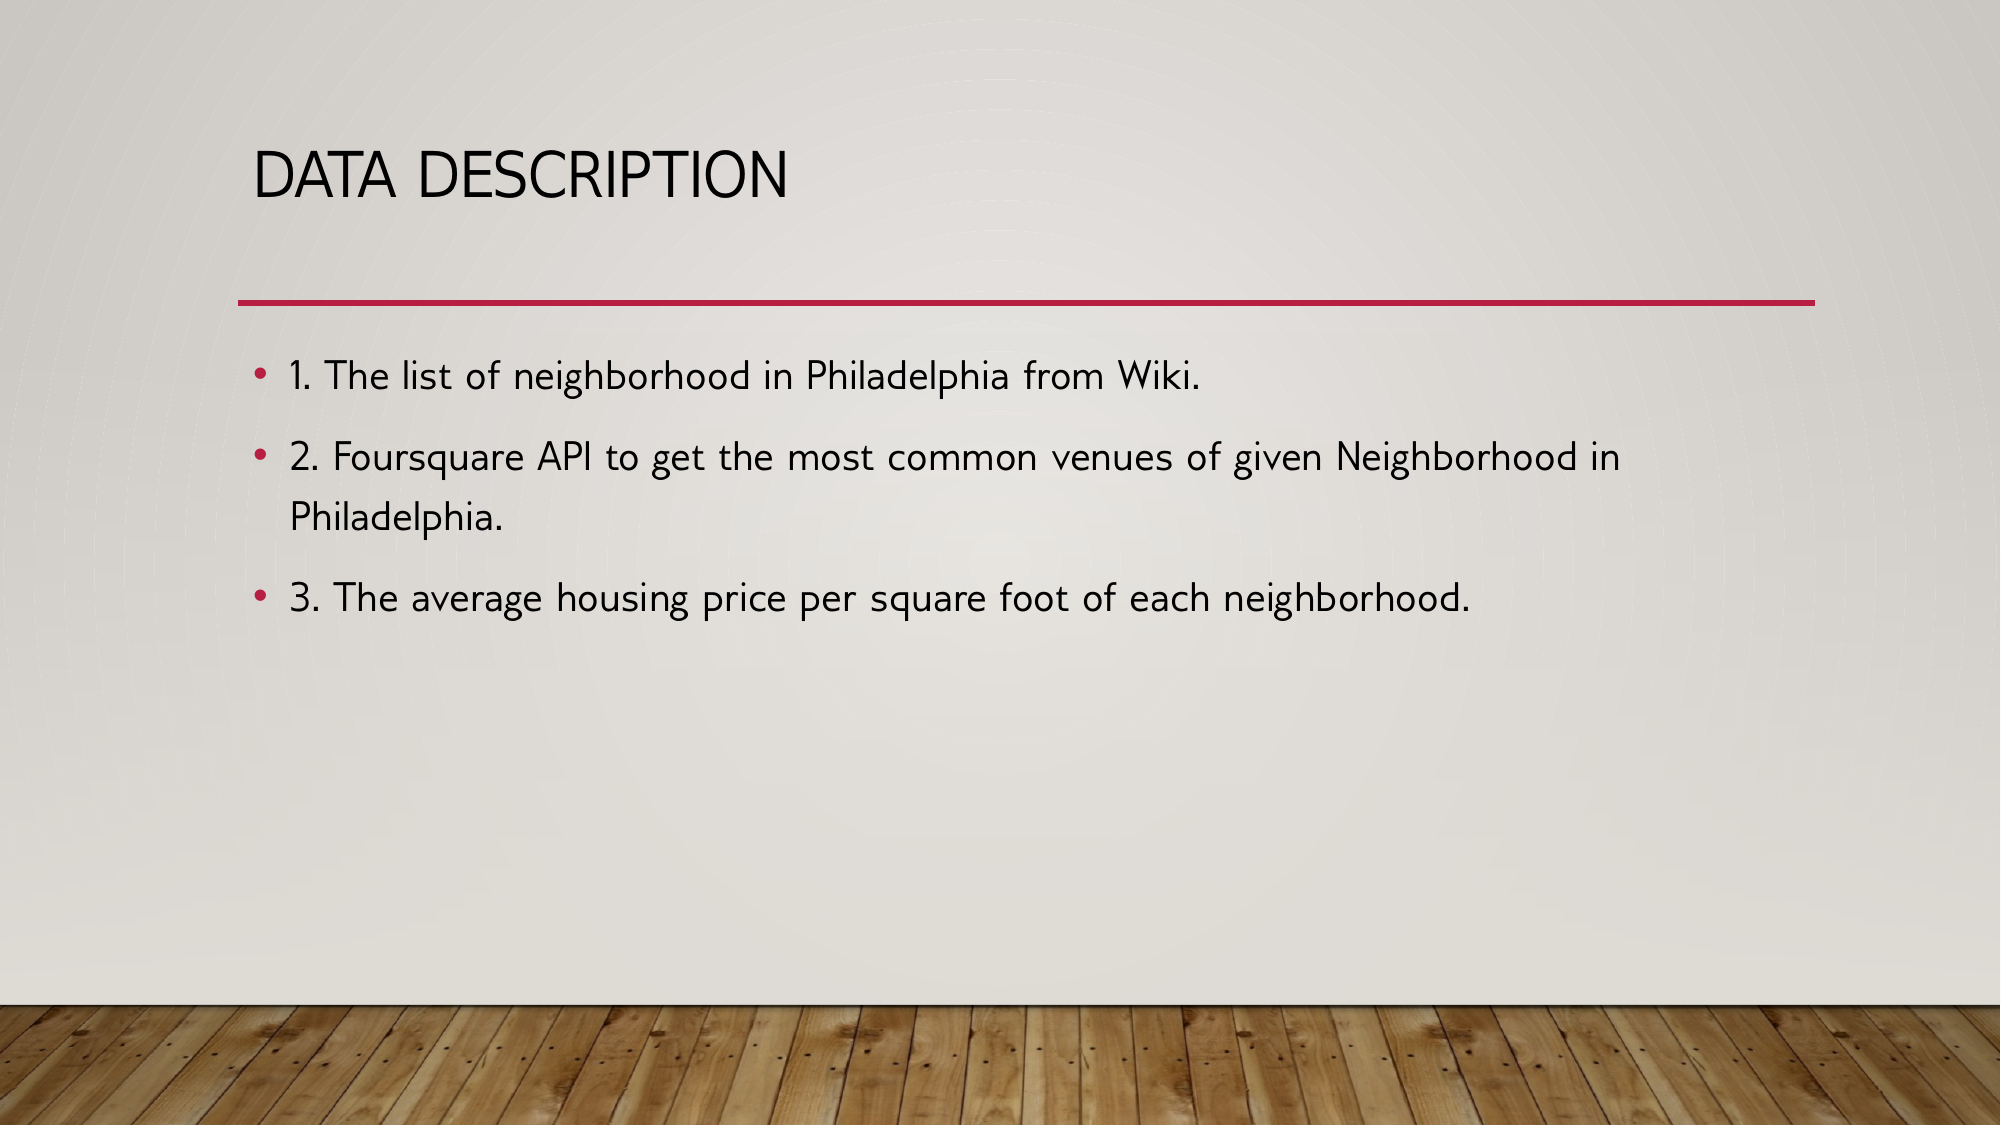

# Data description
1. The list of neighborhood in Philadelphia from Wiki.
2. Foursquare API to get the most common venues of given Neighborhood in Philadelphia.
3. The average housing price per square foot of each neighborhood.